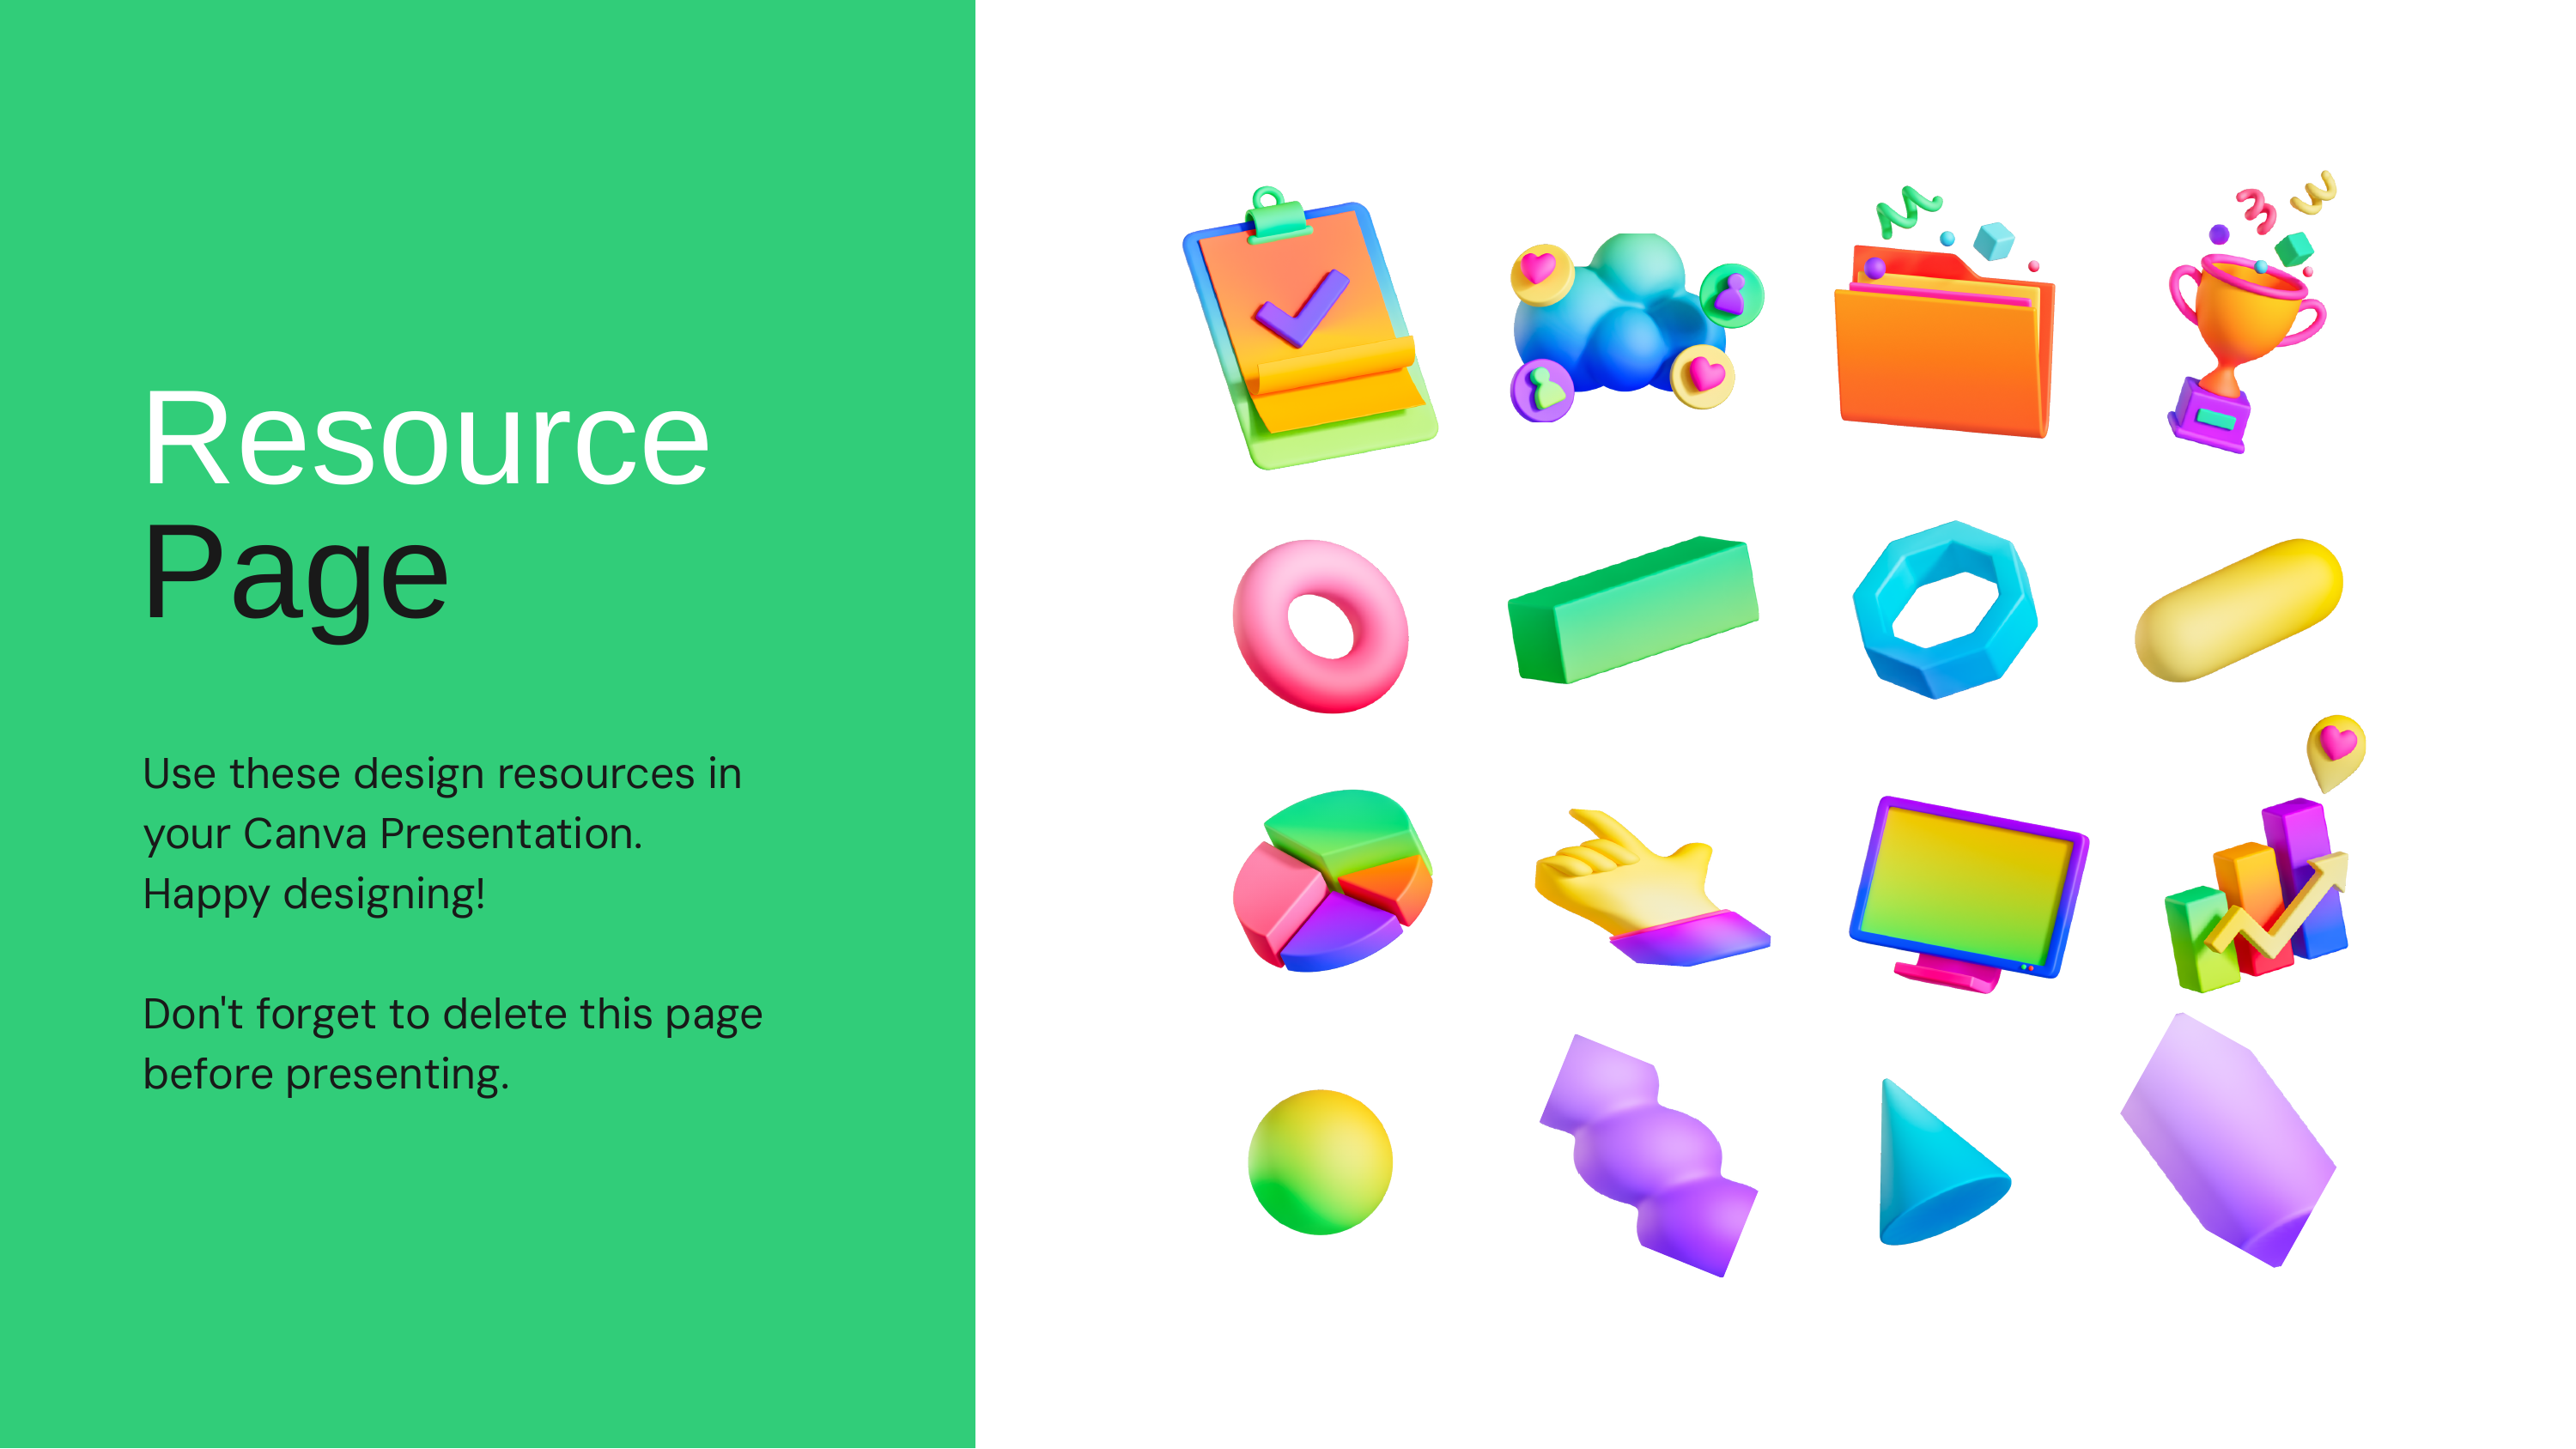

Resource
Page
Use these design resources in your Canva Presentation.
Happy designing!

Don't forget to delete this page before presenting.